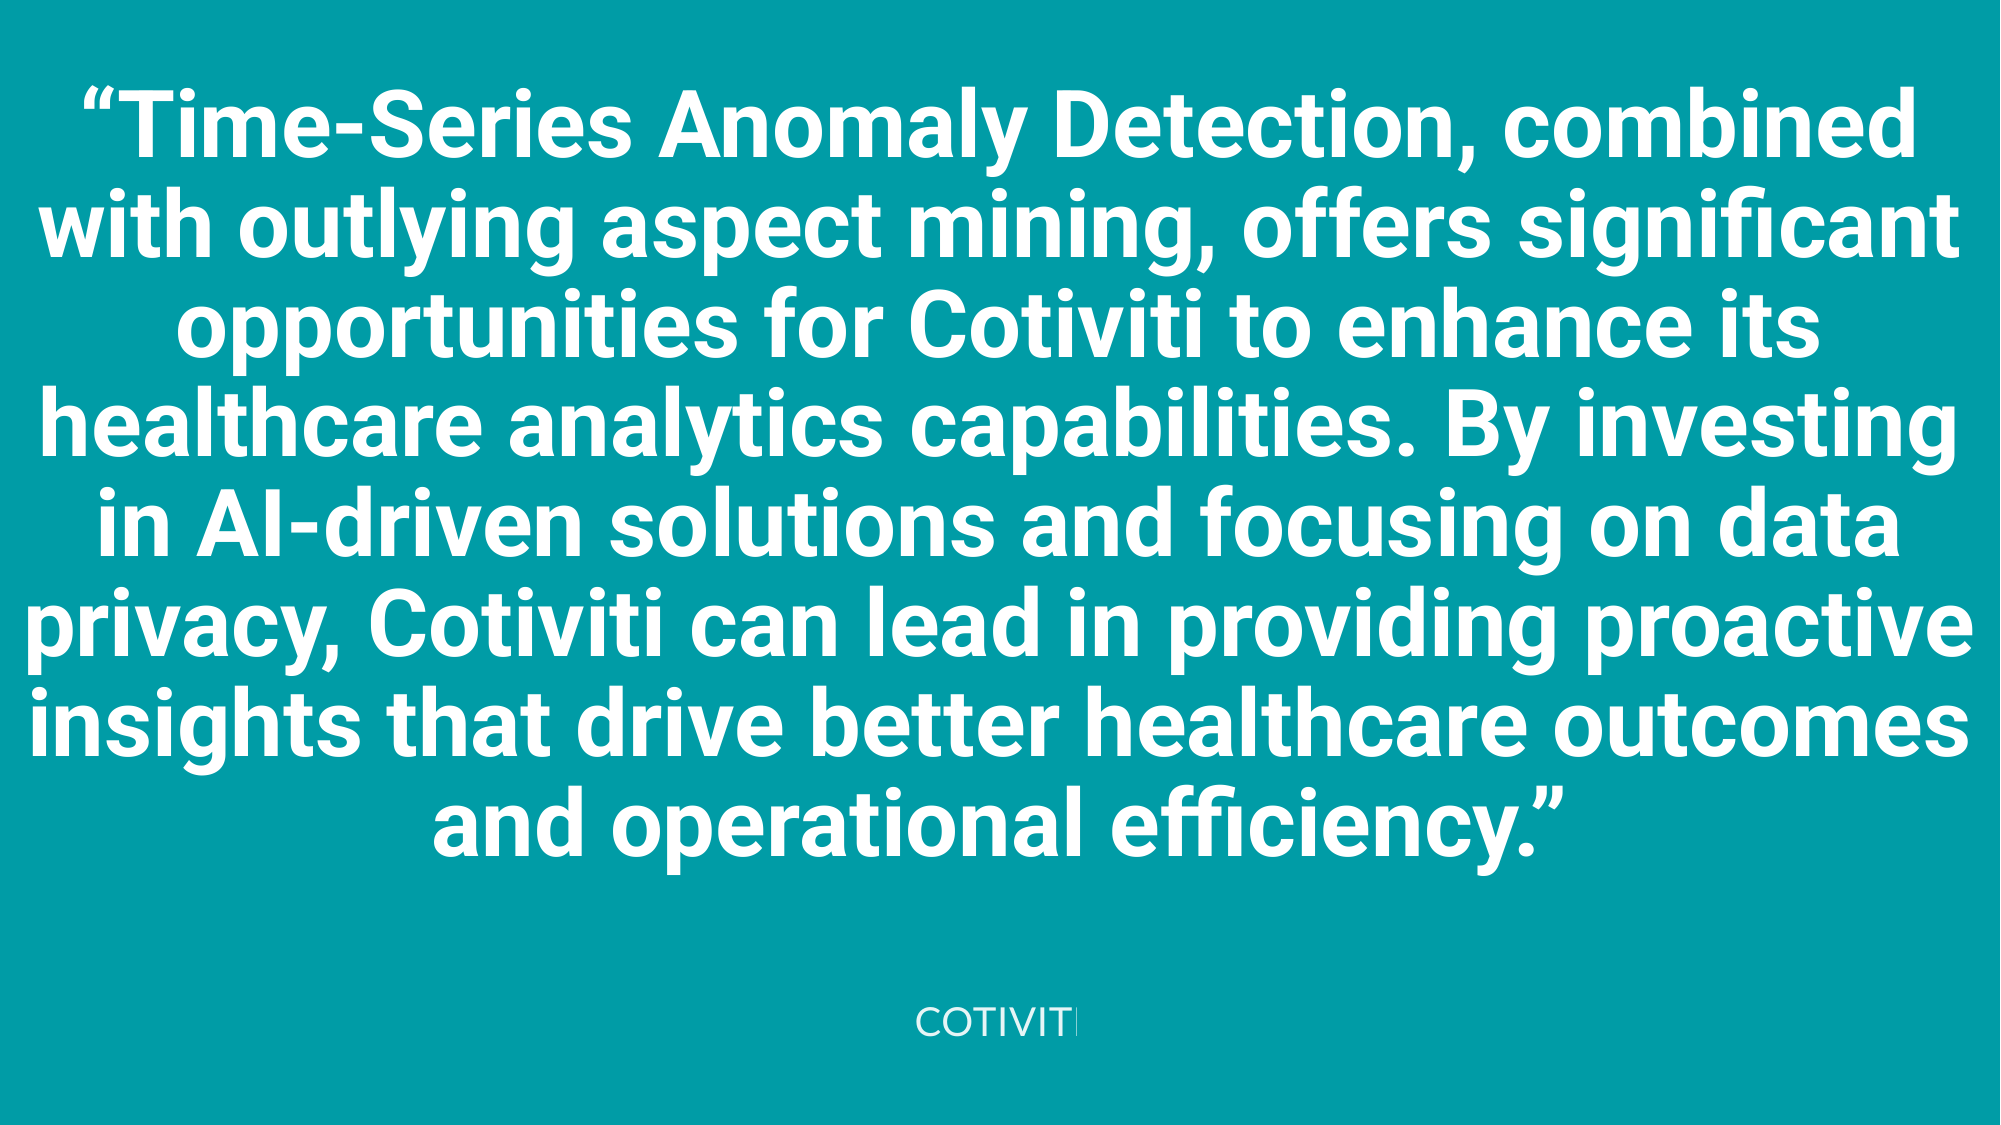

“Time-Series Anomaly Detection, combined with outlying aspect mining, offers significant opportunities for Cotiviti to enhance its healthcare analytics capabilities. By investing in AI-driven solutions and focusing on data privacy, Cotiviti can lead in providing proactive insights that drive better healthcare outcomes and operational efficiency.”
COTIVITI